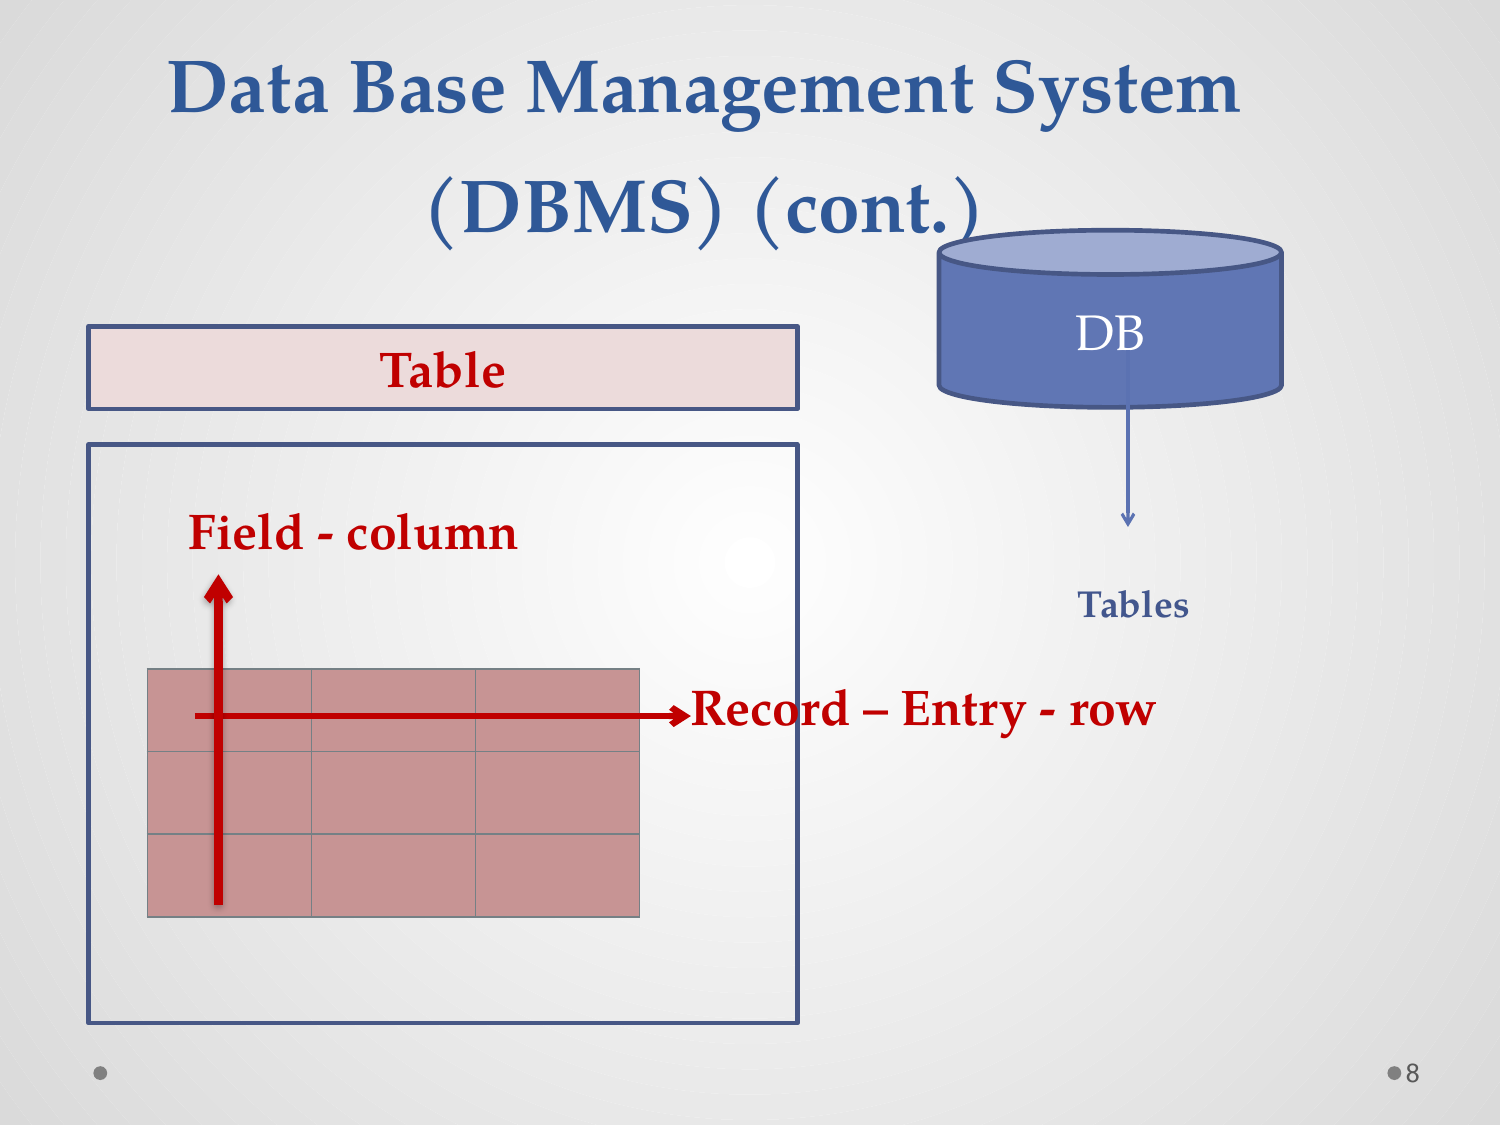

# Data Base Management System (DBMS) (cont.)
DB
Table

Field - column
Tables
Record – Entry - row
|  |  |  |
| --- | --- | --- |
|  |  |  |
|  |  |  |
8